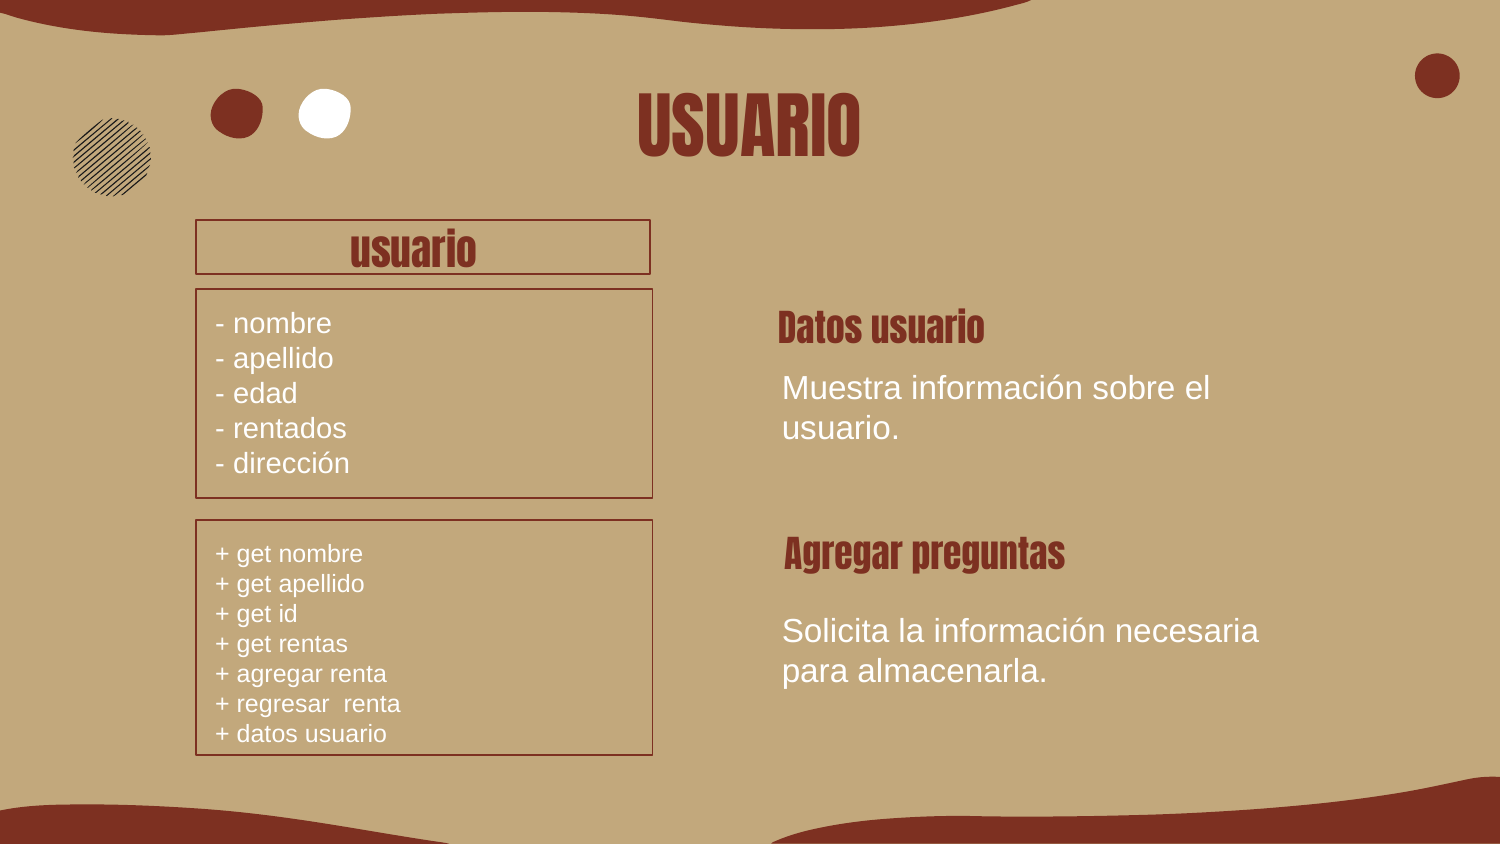

# USUARIO

usuario
Datos usuario

- nombre
- apellido
- edad
- rentados
- dirección

Muestra información sobre el usuario.

Agregar preguntas
+ get nombre
+ get apellido
+ get id
+ get rentas
+ agregar renta
+ regresar  renta
+ datos usuario
Solicita la información necesaria para almacenarla.